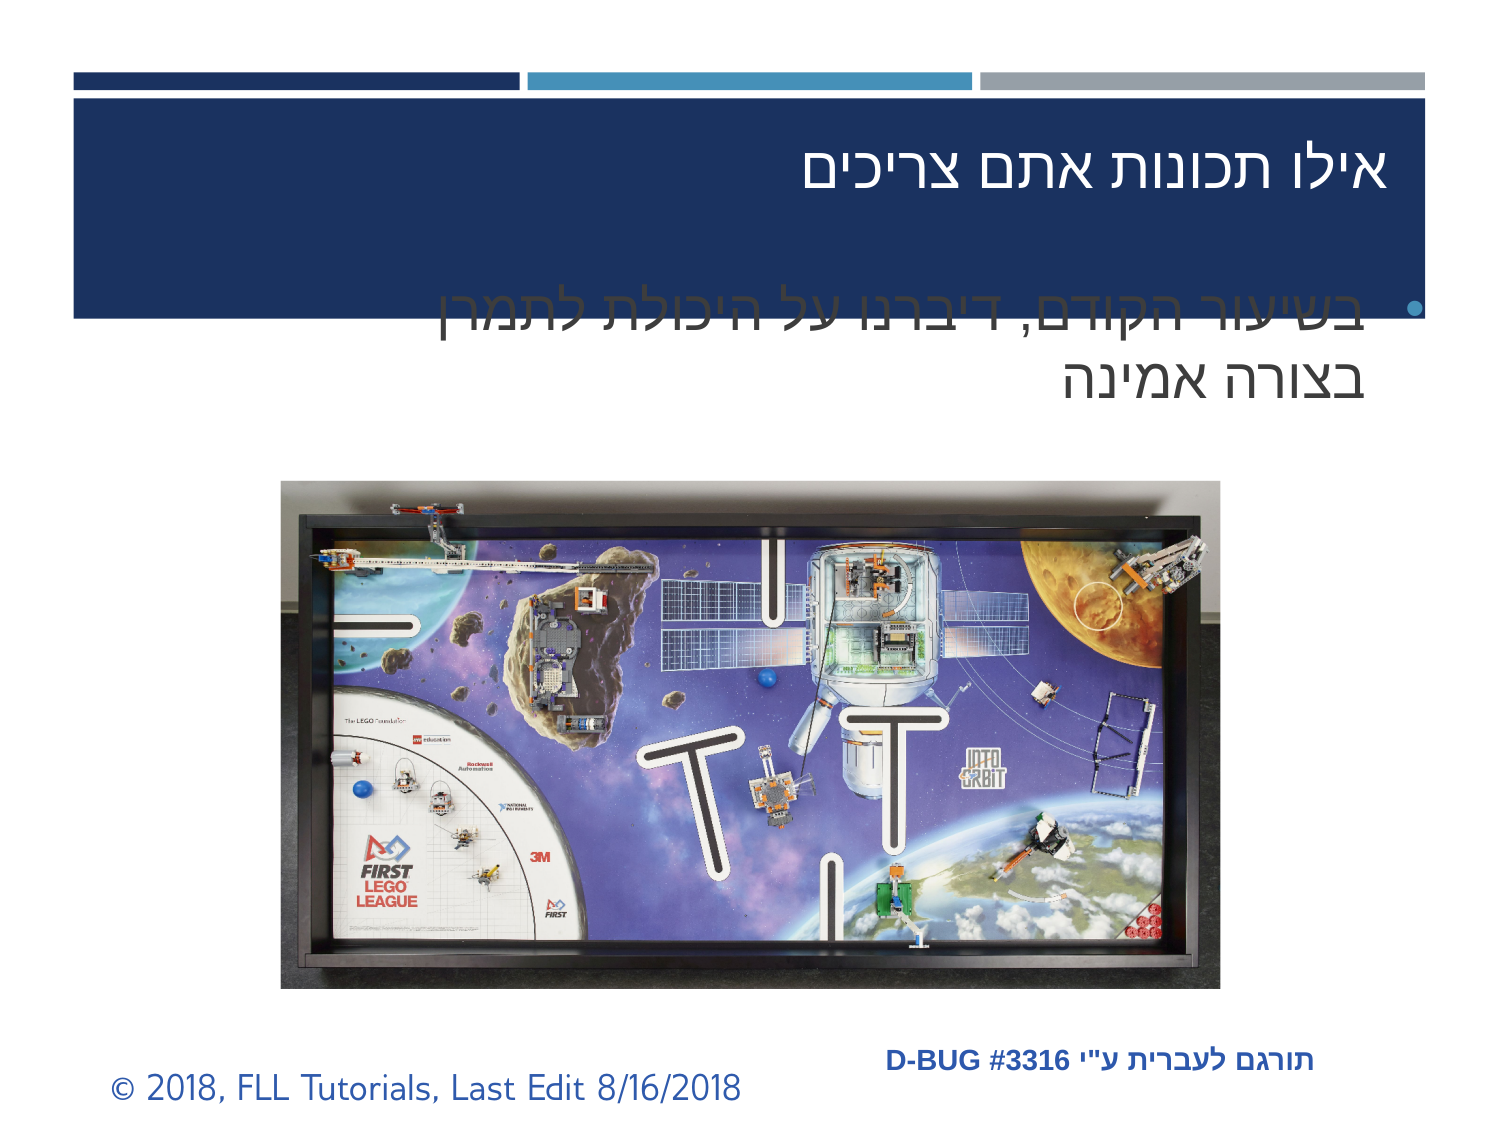

# אילו תכונות אתם צריכים
בשיעור הקודם, דיברנו על היכולת לתמרן בצורה אמינה

תורגם לעברית ע"י D-BUG #3316

© 2018, FLL Tutorials, Last Edit 8/16/2018